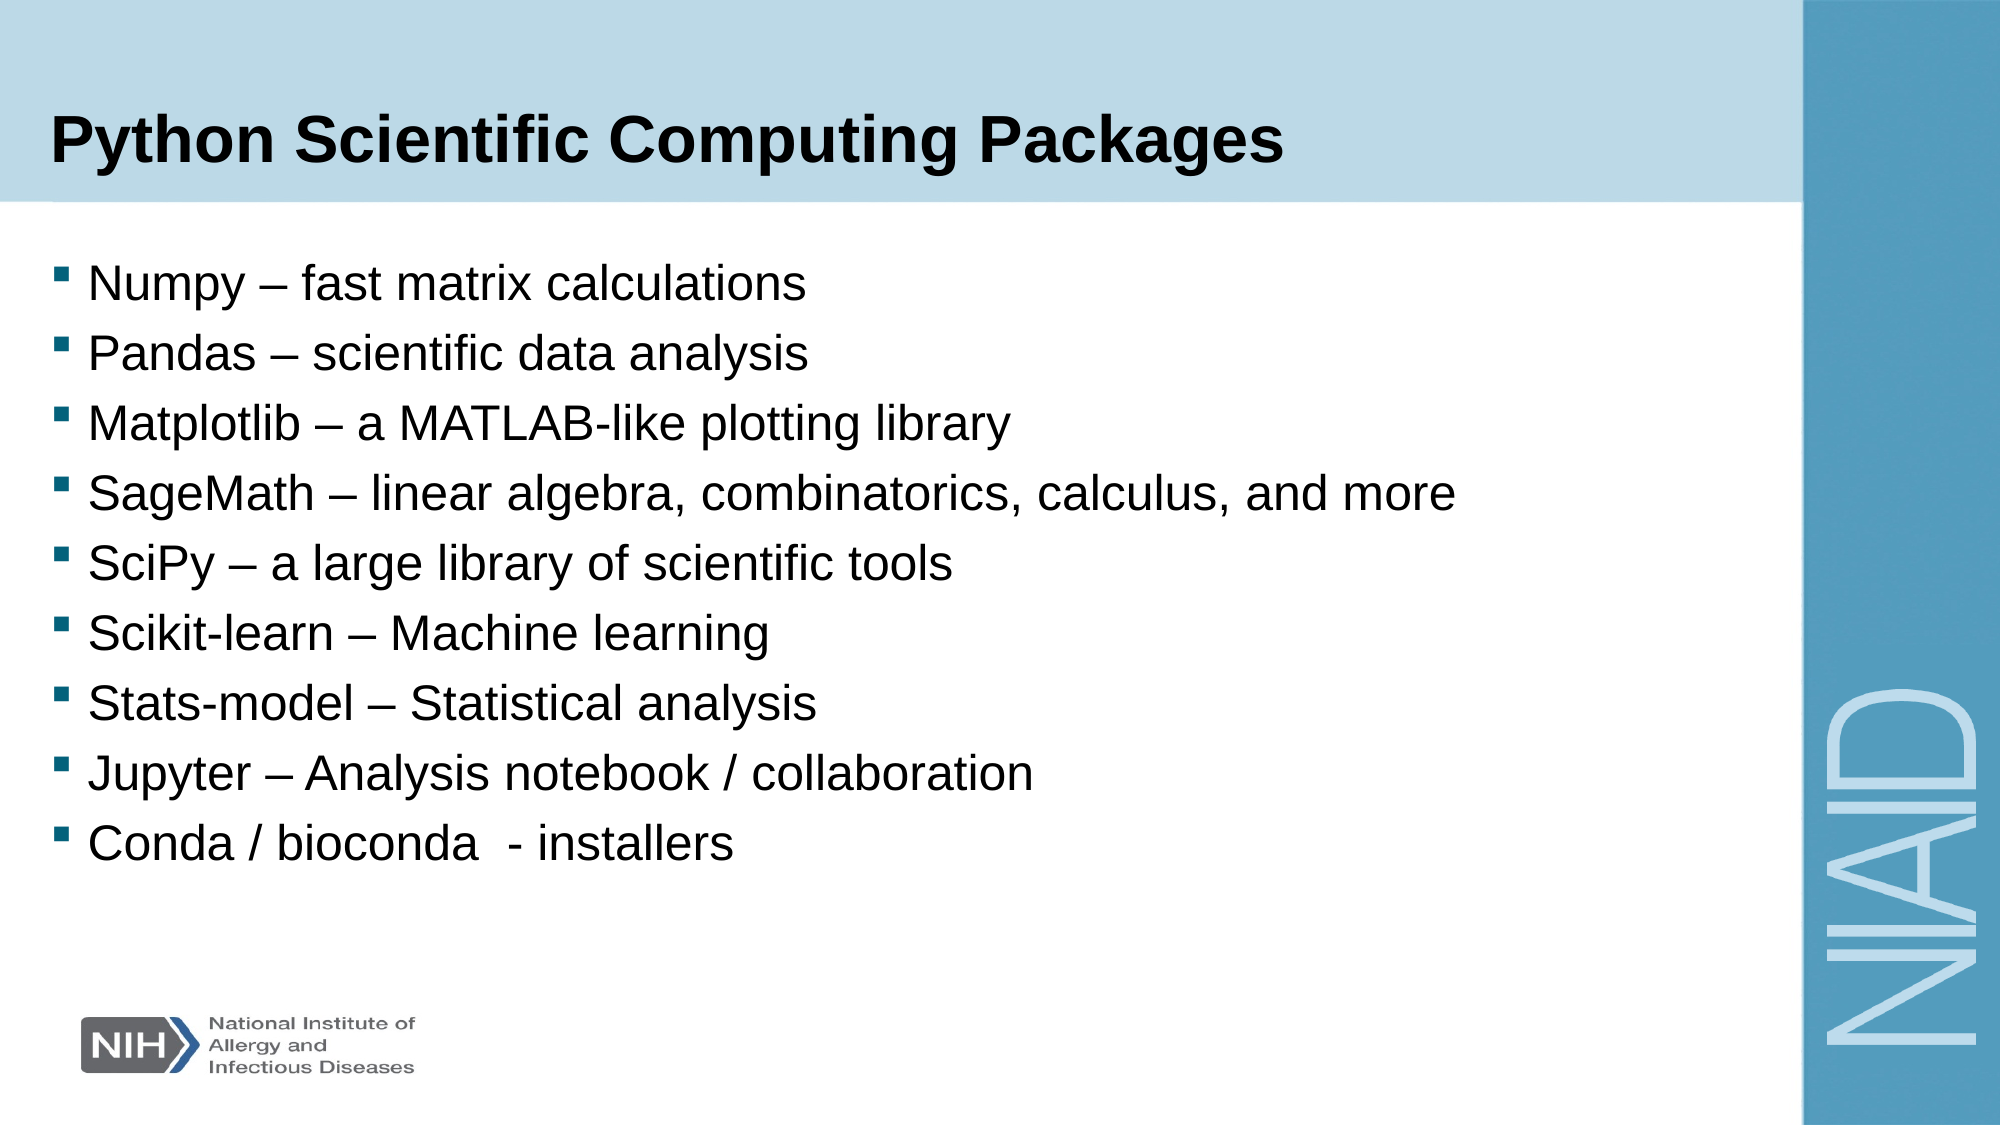

# Python Scientific Computing Packages
Numpy – fast matrix calculations
Pandas – scientific data analysis
Matplotlib – a MATLAB-like plotting library
SageMath – linear algebra, combinatorics, calculus, and more
SciPy – a large library of scientific tools
Scikit-learn – Machine learning
Stats-model – Statistical analysis
Jupyter – Analysis notebook / collaboration
Conda / bioconda  - installers